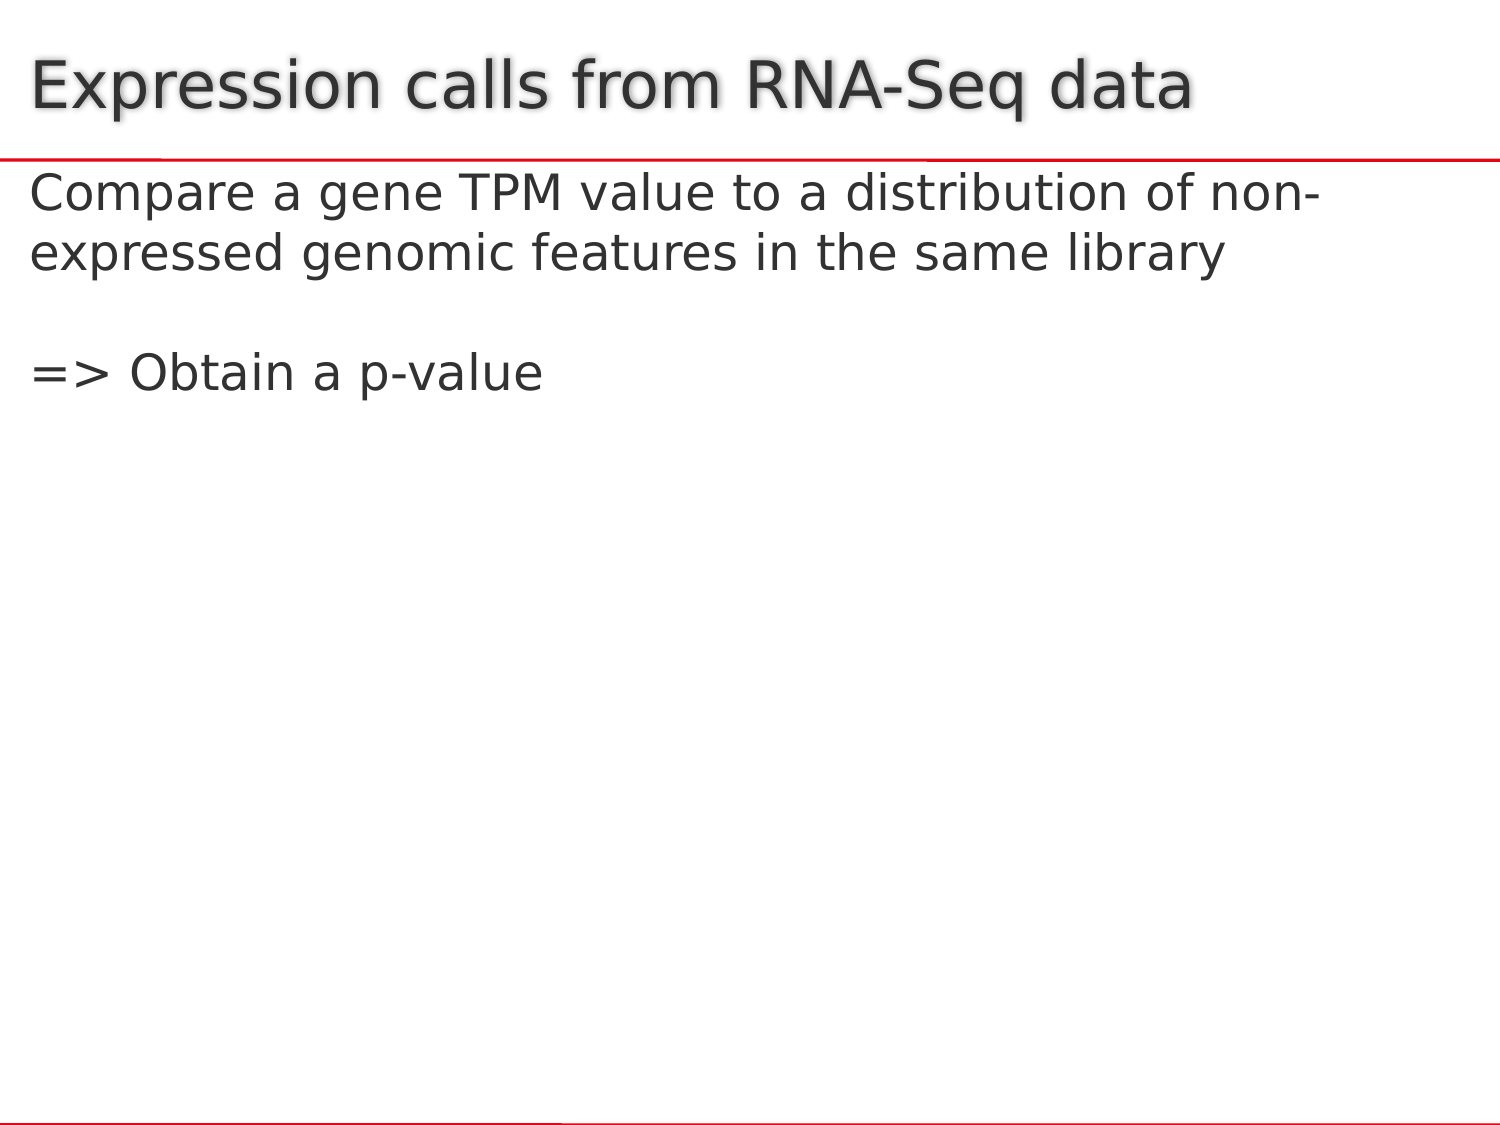

# Expression calls from RNA-Seq data
Compare a gene TPM value to a distribution of non-expressed genomic features in the same library

=> Obtain a p-value